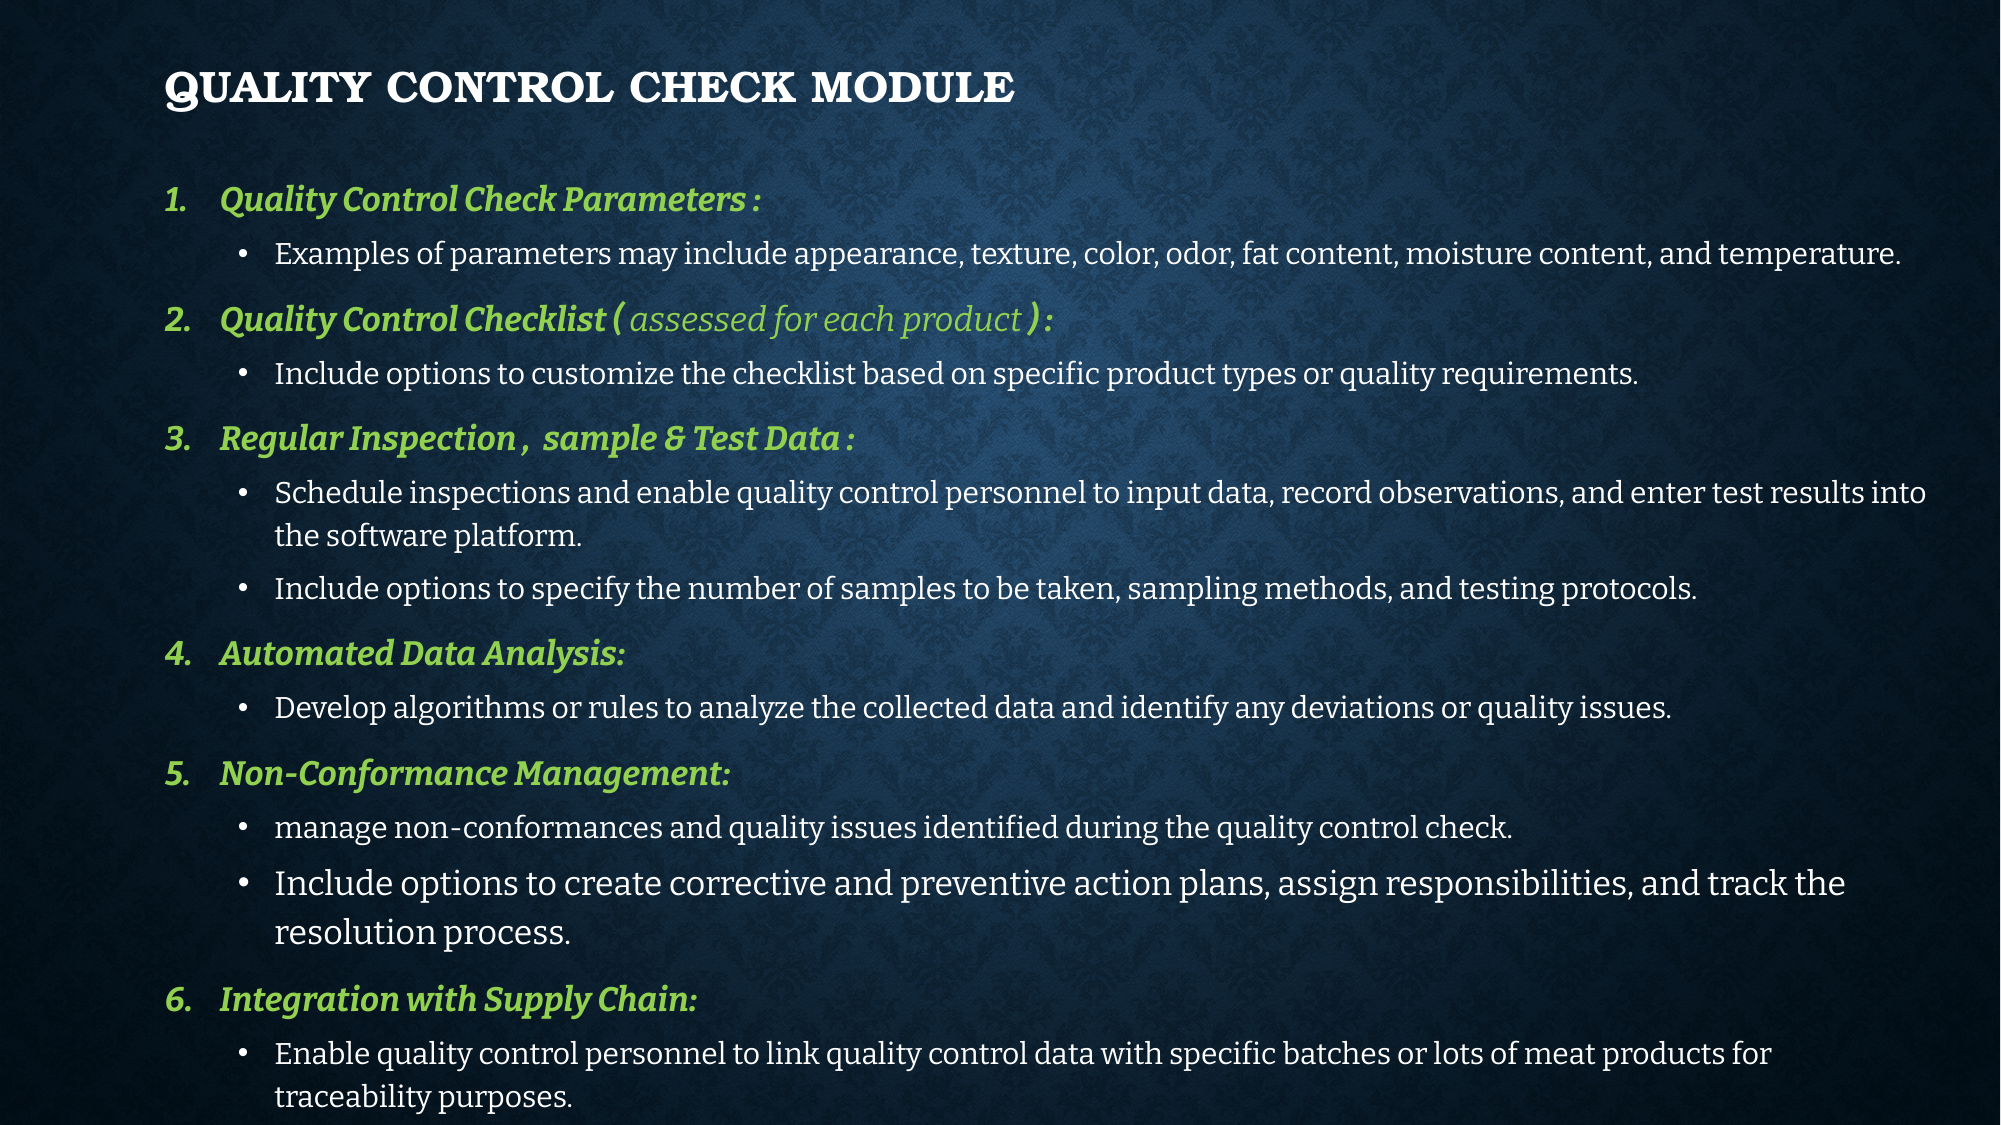

# Quality control check module
Quality Control Check Parameters :
Examples of parameters may include appearance, texture, color, odor, fat content, moisture content, and temperature.
Quality Control Checklist ( assessed for each product ) :
Include options to customize the checklist based on specific product types or quality requirements.
Regular Inspection ,  sample & Test Data :
Schedule inspections and enable quality control personnel to input data, record observations, and enter test results into the software platform.
Include options to specify the number of samples to be taken, sampling methods, and testing protocols.
Automated Data Analysis:
Develop algorithms or rules to analyze the collected data and identify any deviations or quality issues.
Non-Conformance Management:
manage non-conformances and quality issues identified during the quality control check.
Include options to create corrective and preventive action plans, assign responsibilities, and track the resolution process.
Integration with Supply Chain:
Enable quality control personnel to link quality control data with specific batches or lots of meat products for traceability purposes.